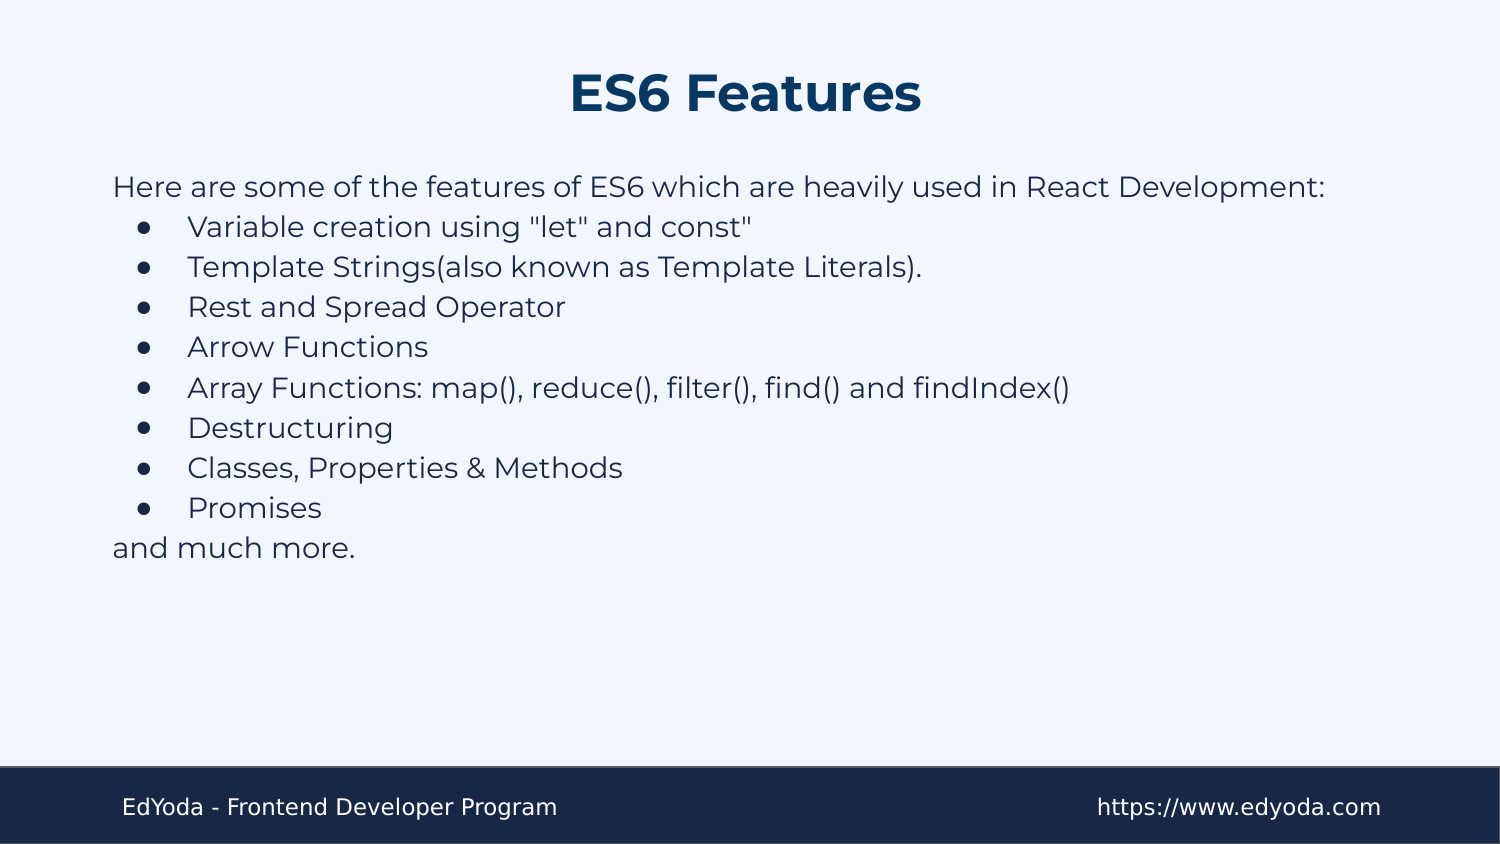

# ES6 Features
Here are some of the features of ES6 which are heavily used in React Development:
Variable creation using "let" and const"
Template Strings(also known as Template Literals).
Rest and Spread Operator
Arrow Functions
Array Functions: map(), reduce(), filter(), find() and findIndex()
Destructuring
Classes, Properties & Methods
Promises
and much more.

EdYoda - Frontend Developer Program
https://www.edyoda.com